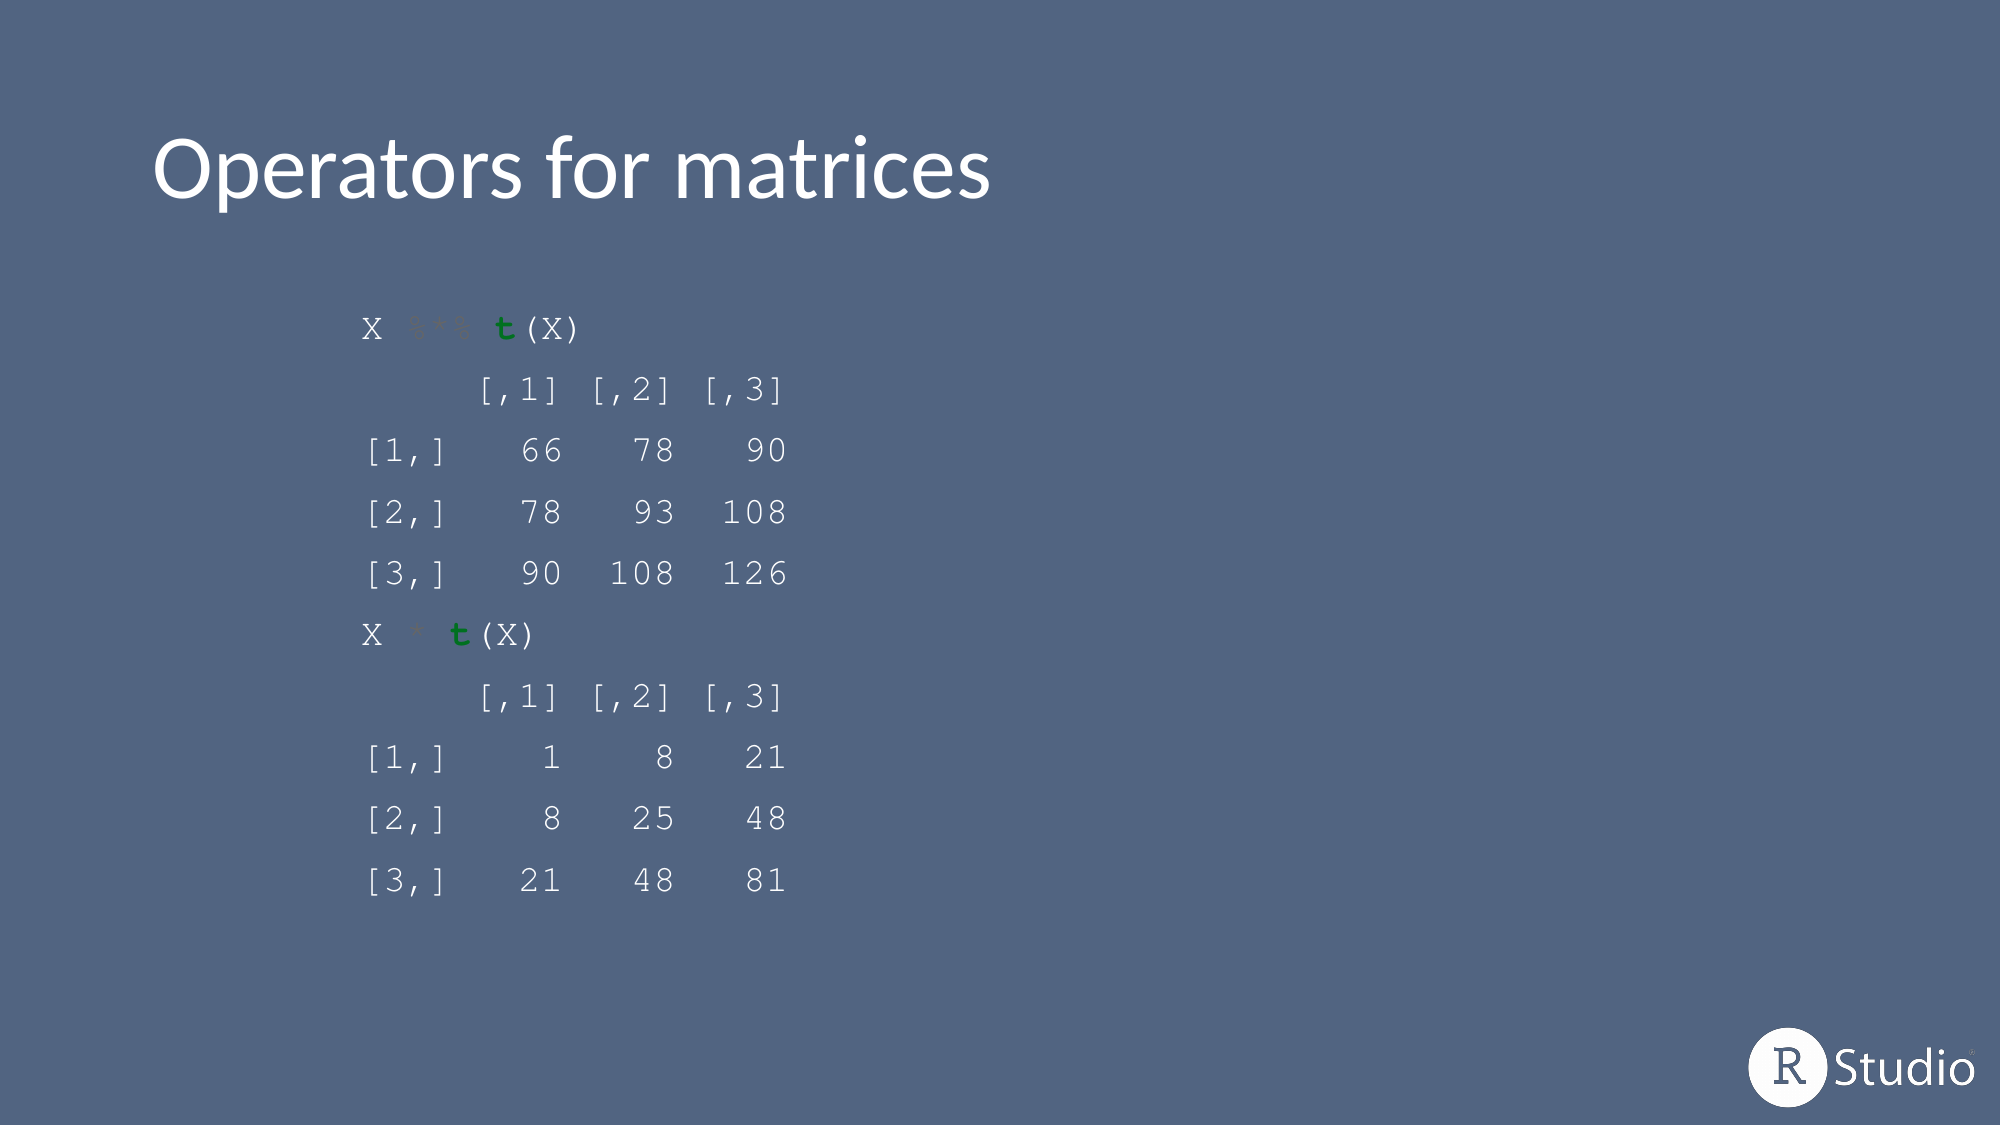

# Operators for matrices
X %*% t(X)
     [,1] [,2] [,3]
[1,]   66   78   90
[2,]   78   93  108
[3,]   90  108  126
X * t(X)
     [,1] [,2] [,3]
[1,]    1    8   21
[2,]    8   25   48
[3,]   21   48   81